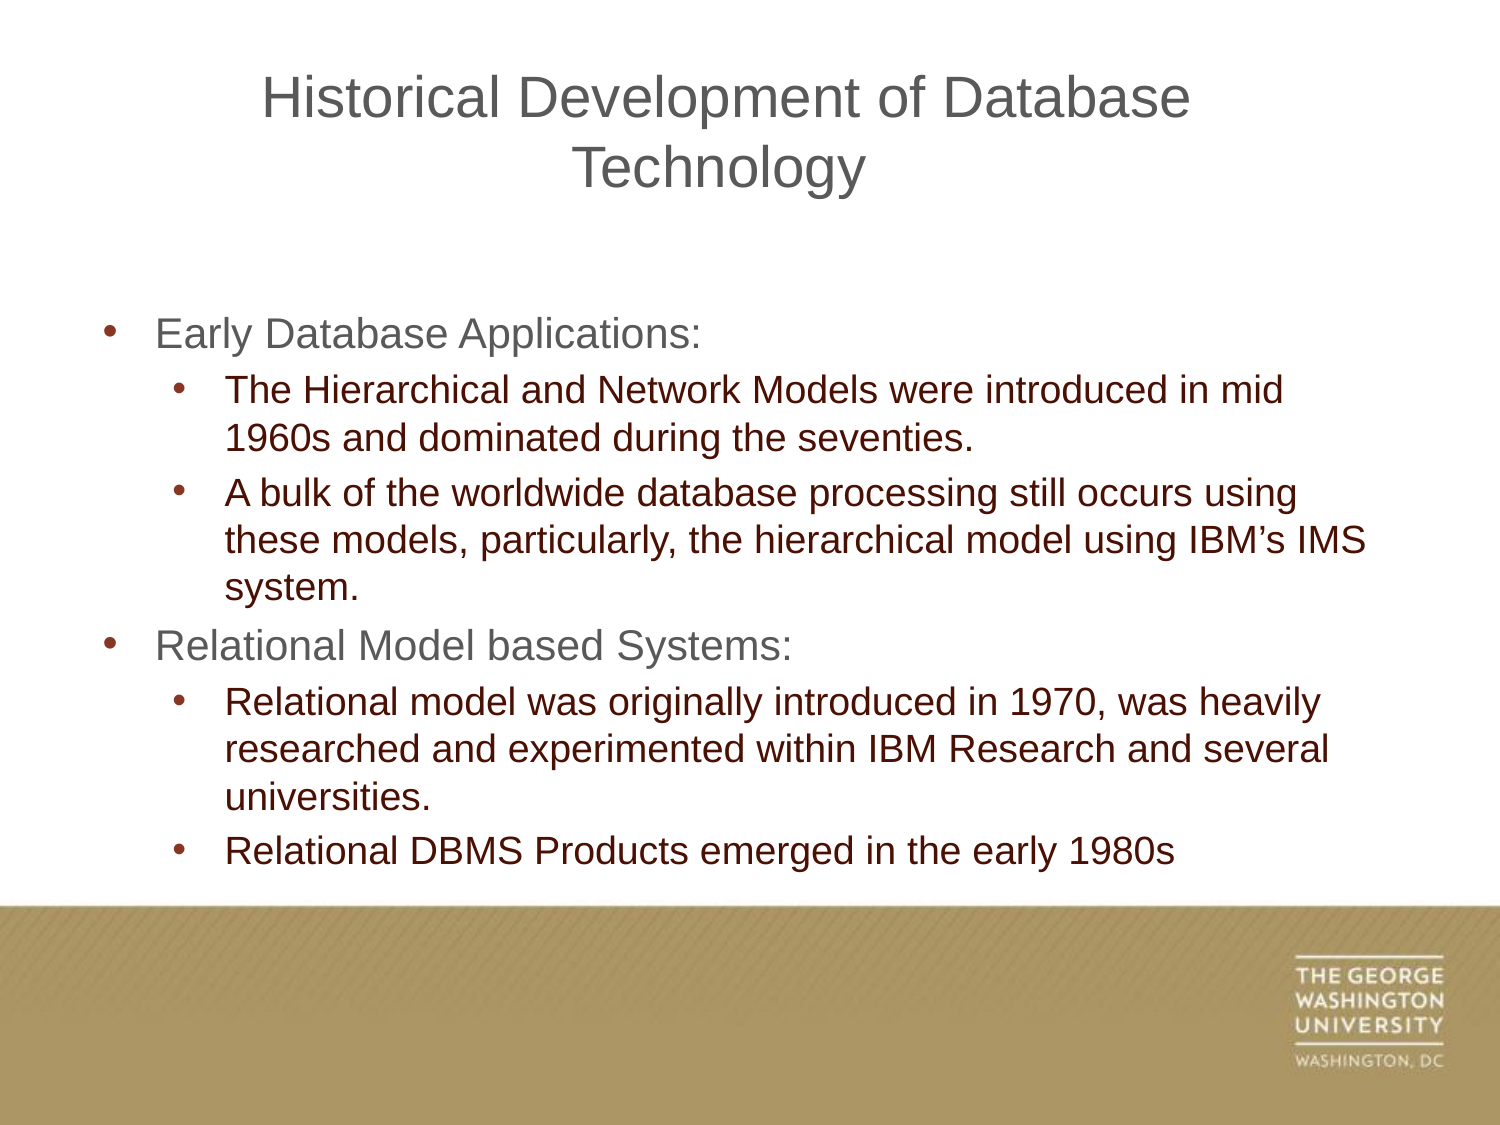

Historical Development of Database Technology
Early Database Applications:
The Hierarchical and Network Models were introduced in mid 1960s and dominated during the seventies.
A bulk of the worldwide database processing still occurs using these models, particularly, the hierarchical model using IBM’s IMS system.
Relational Model based Systems:
Relational model was originally introduced in 1970, was heavily researched and experimented within IBM Research and several universities.
Relational DBMS Products emerged in the early 1980s